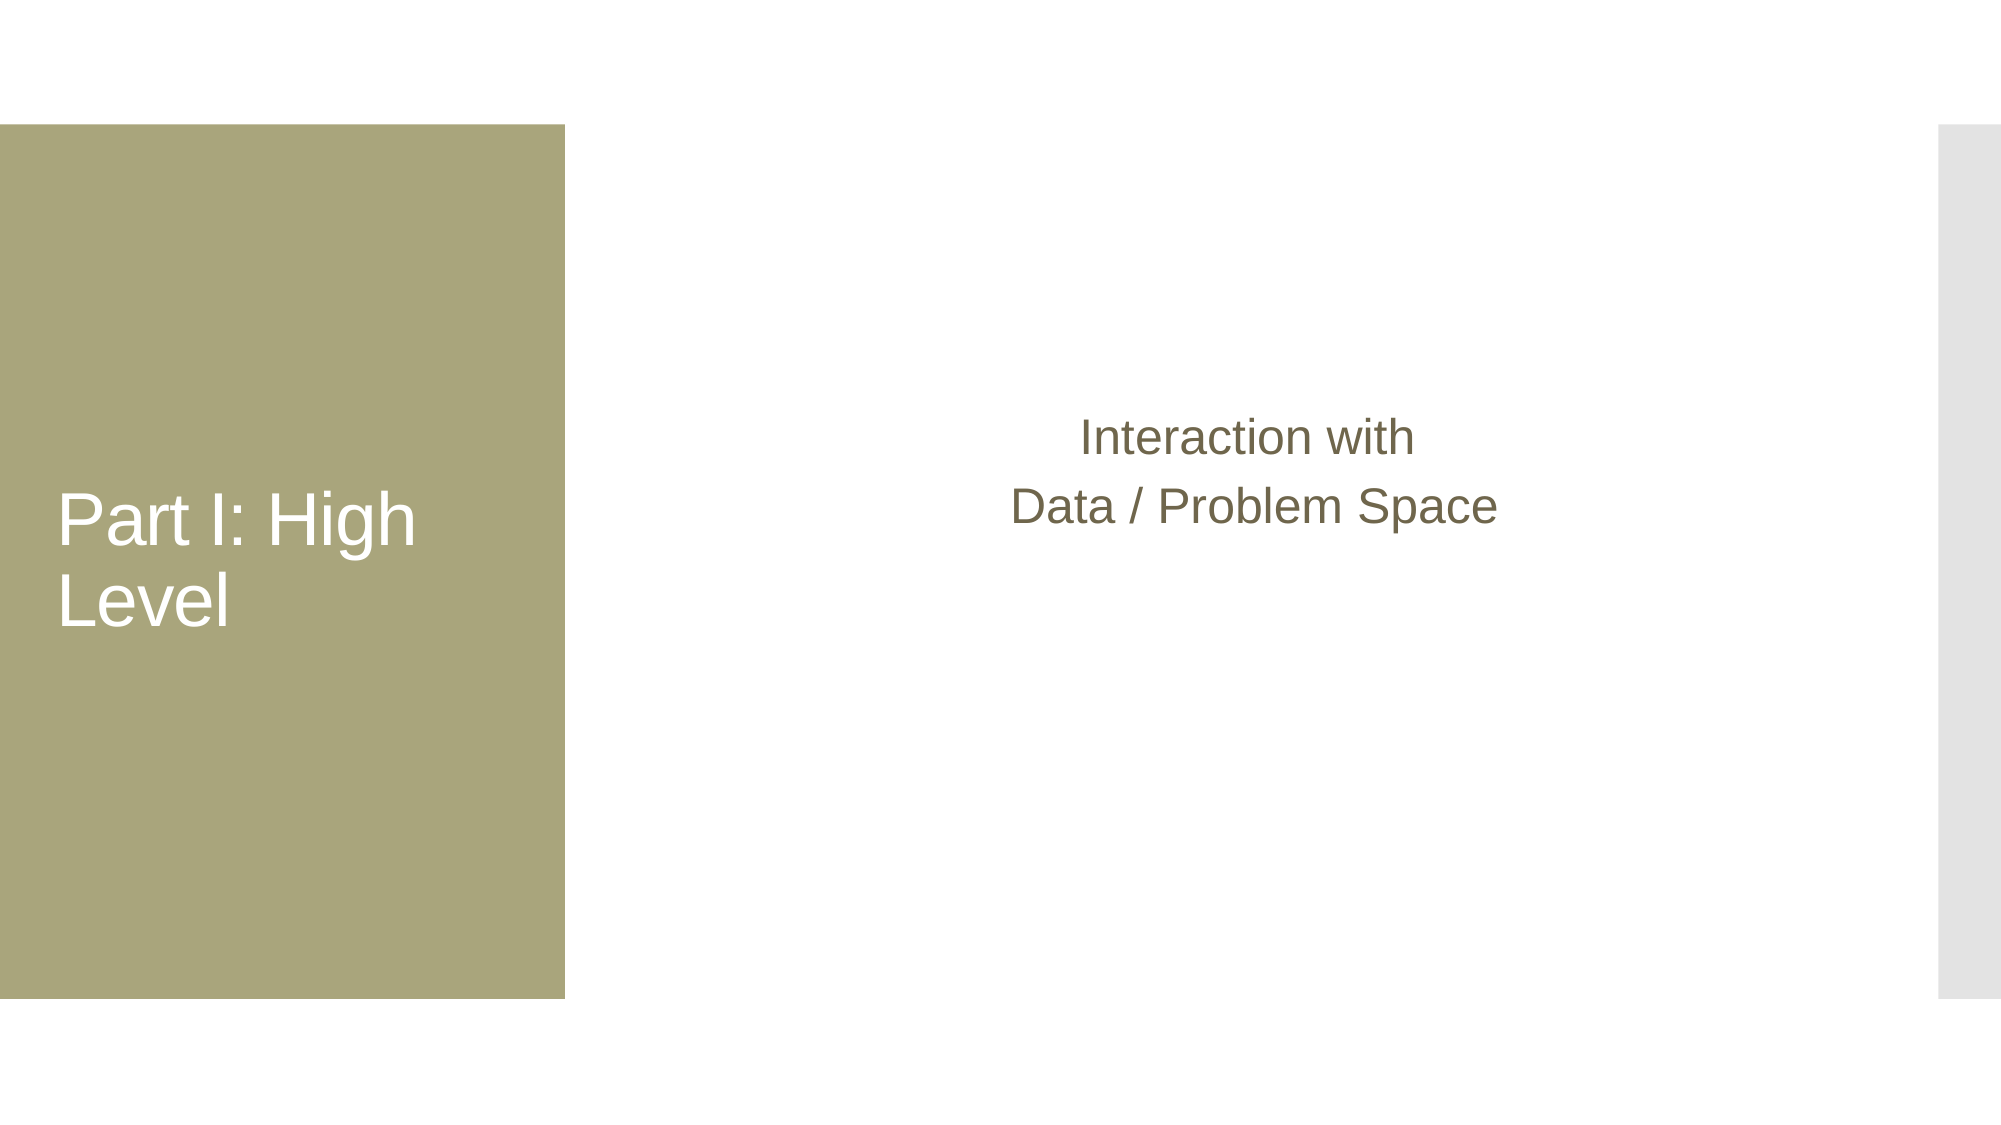

Part I: High Level

Interaction with
Data / Problem Space